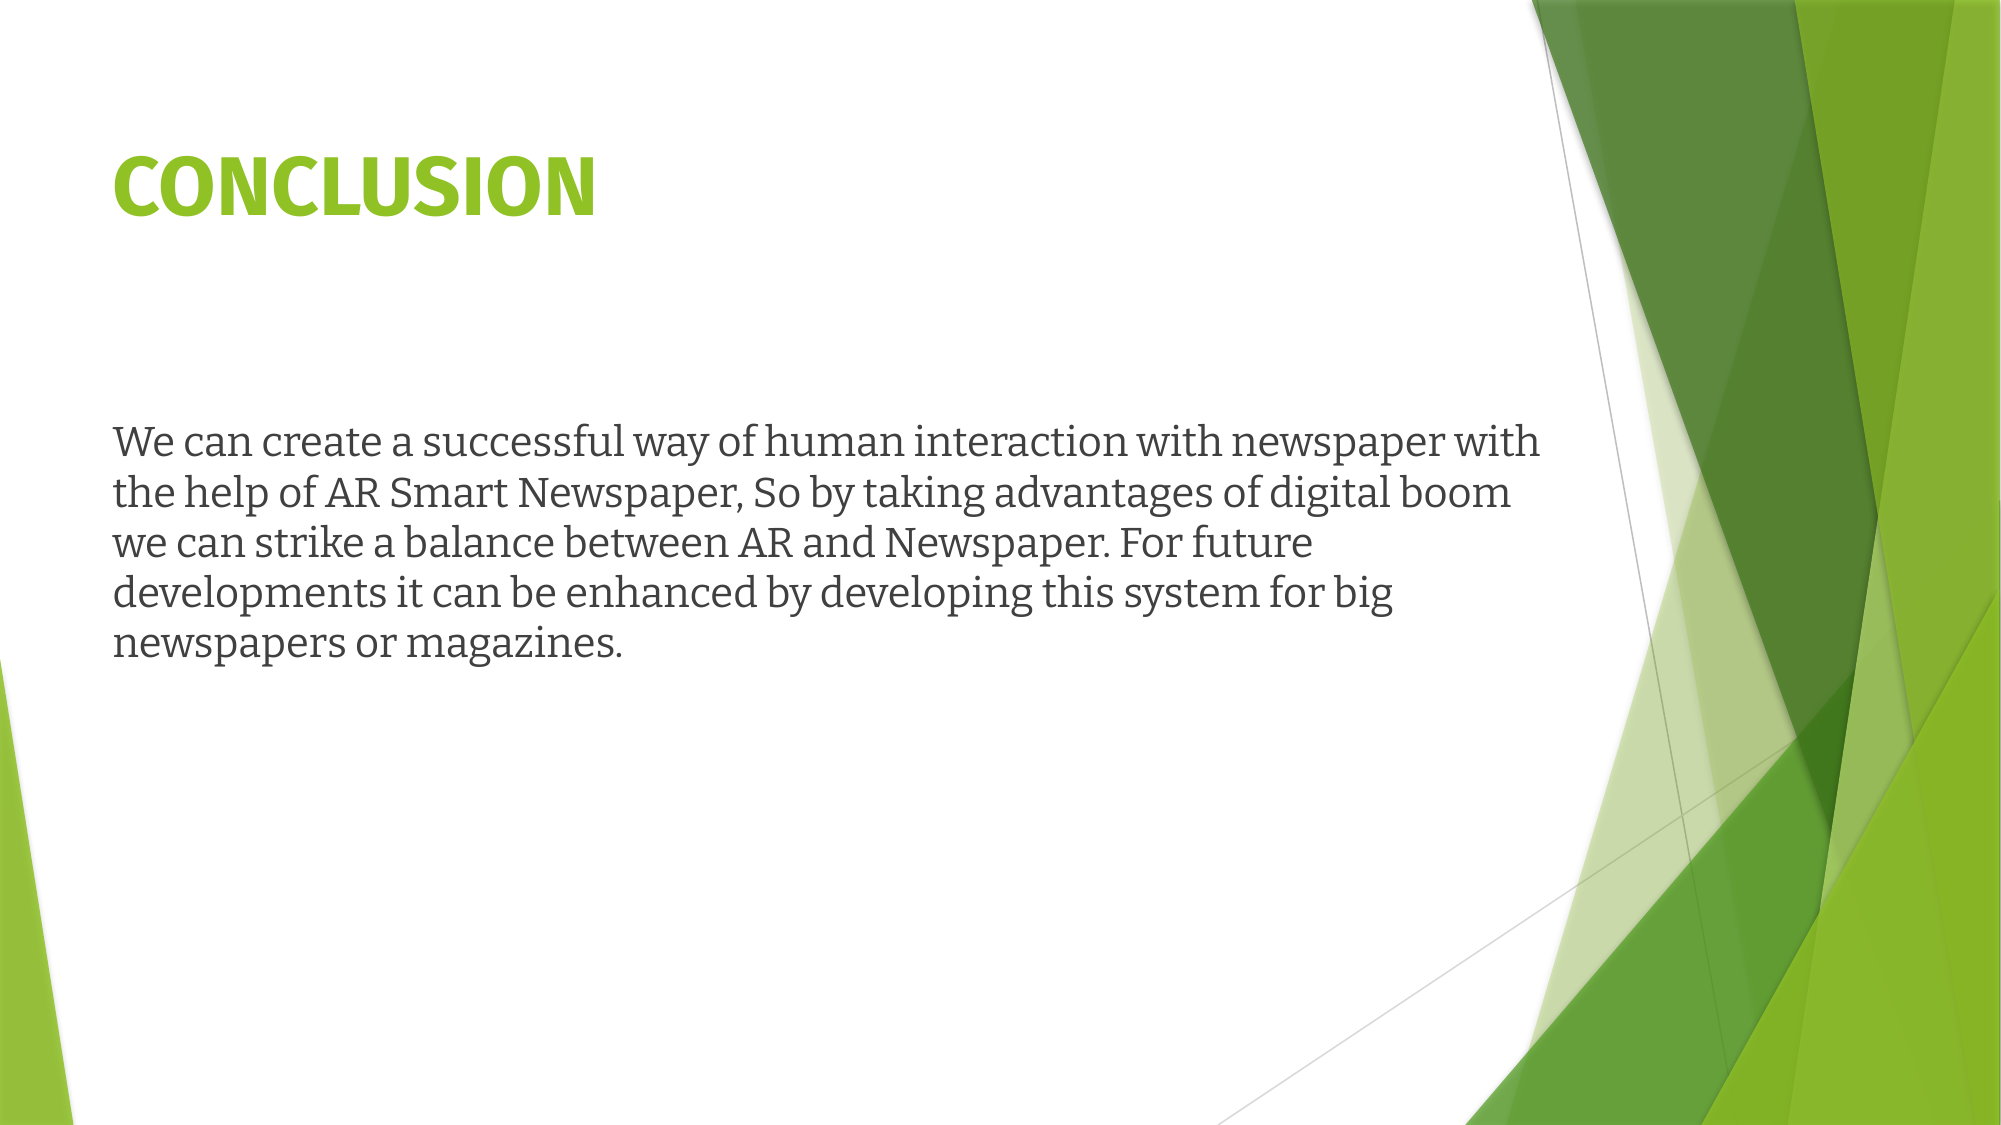

CONCLUSION
We can create a successful way of human interaction with newspaper with the help of AR Smart Newspaper, So by taking advantages of digital boom we can strike a balance between AR and Newspaper. For future developments it can be enhanced by developing this system for big newspapers or magazines.